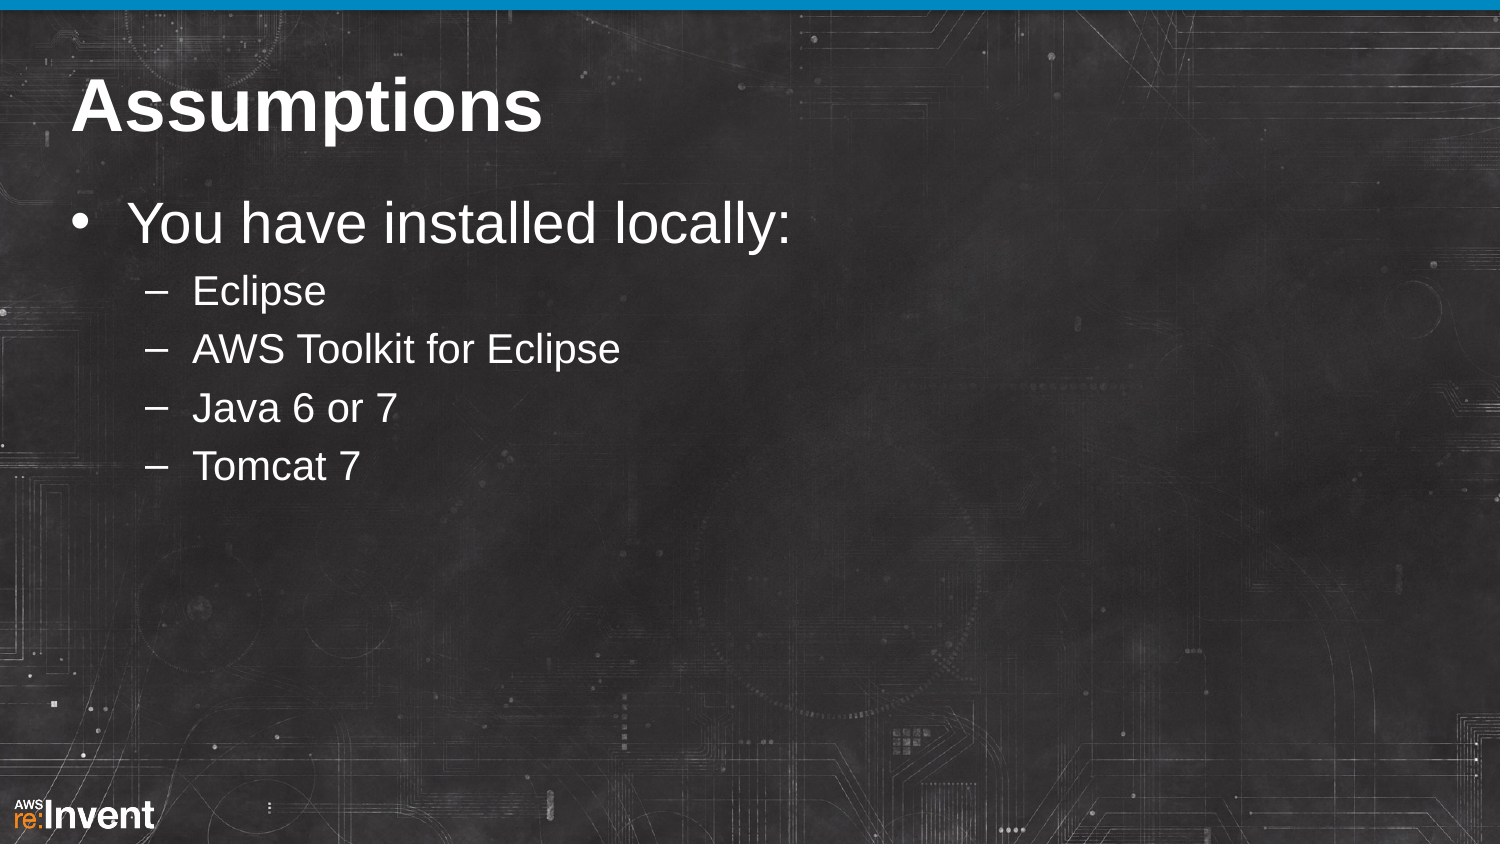

# Assumptions
You have installed locally:
Eclipse
AWS Toolkit for Eclipse
Java 6 or 7
Tomcat 7